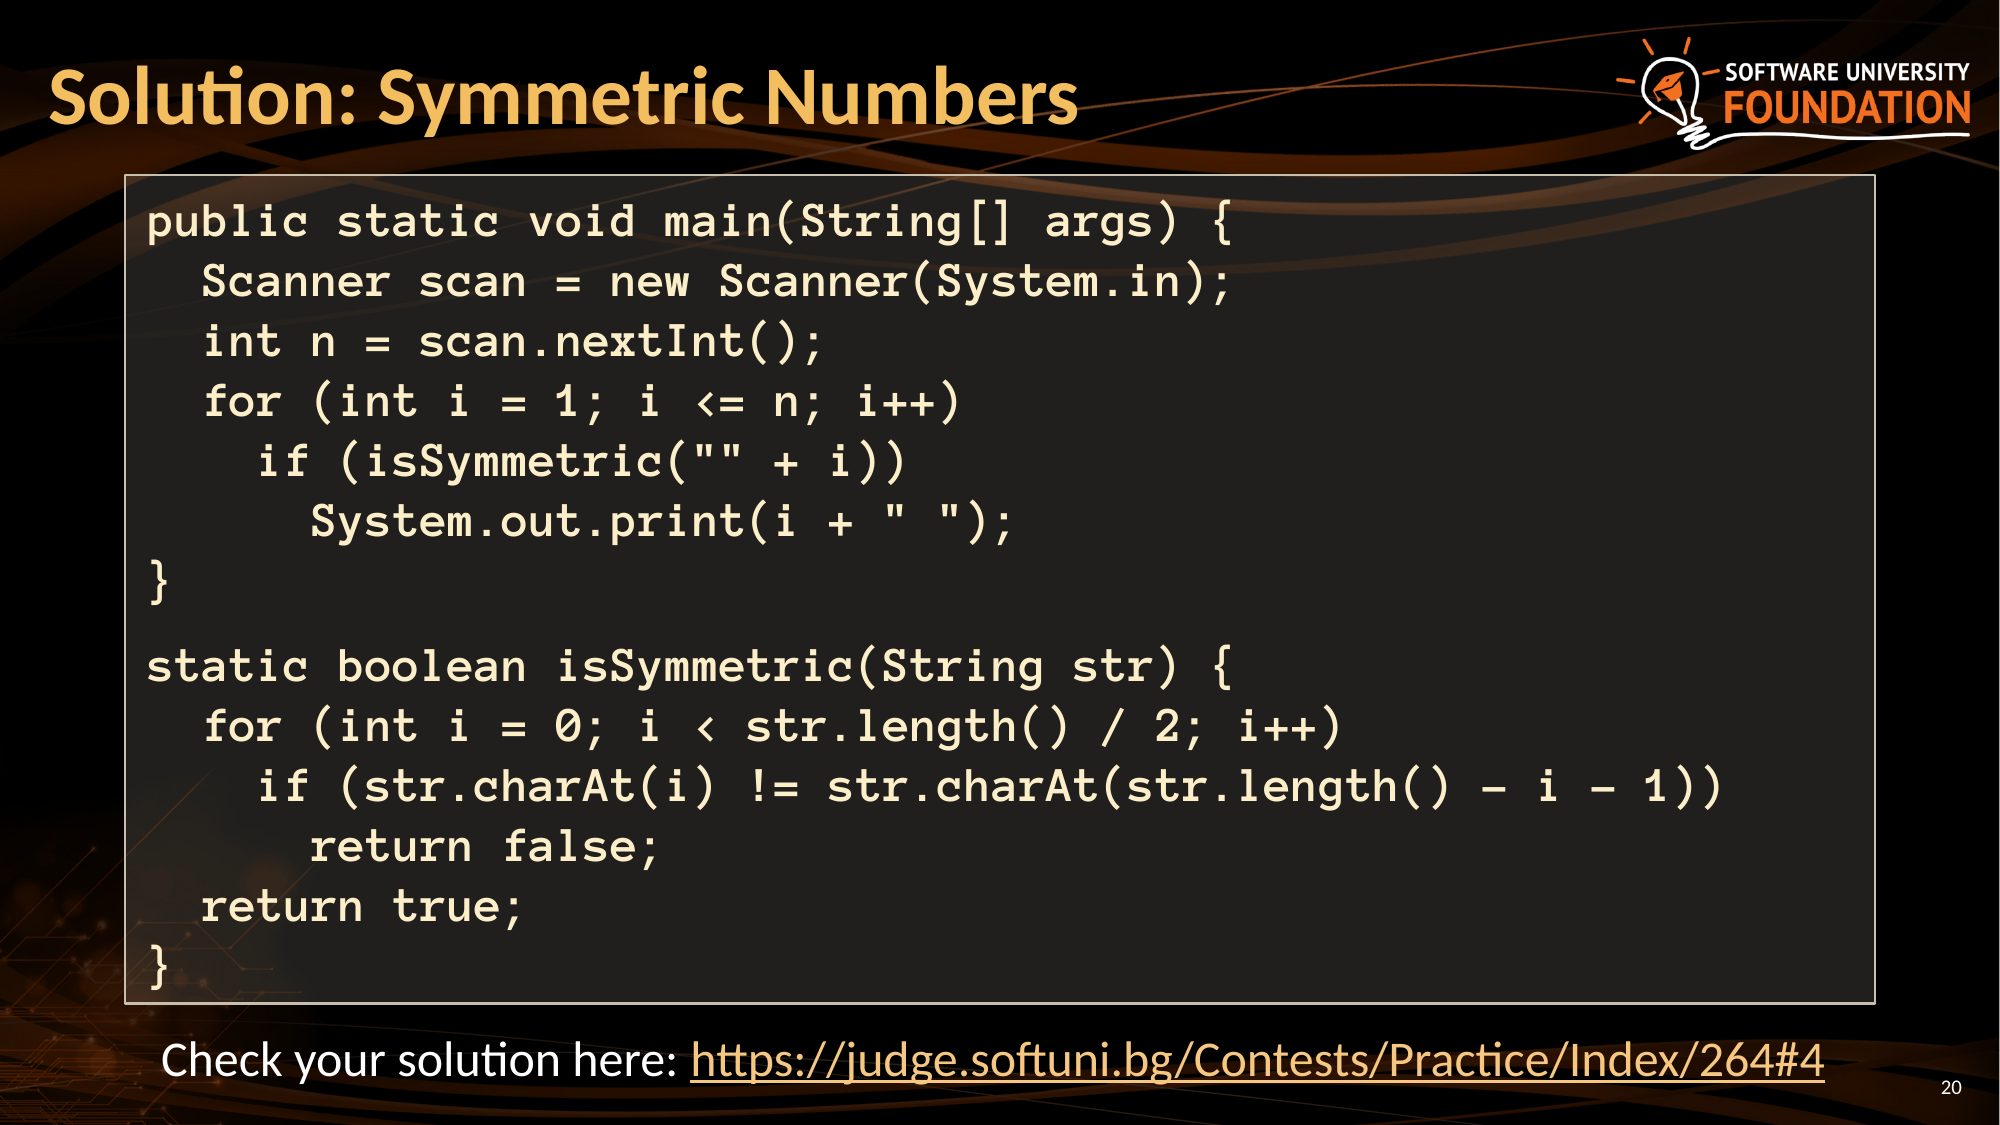

# Solution: Symmetric Numbers
public static void main(String[] args) {
  Scanner scan = new Scanner(System.in);
  int n = scan.nextInt();
  for (int i = 1; i <= n; i++)
    if (isSymmetric("" + i))
      System.out.print(i + " ");
}
static boolean isSymmetric(String str) {
  for (int i = 0; i < str.length() / 2; i++)
    if (str.charAt(i) != str.charAt(str.length() - i - 1))
      return false;
  return true;
}
Check your solution here: https://judge.softuni.bg/Contests/Practice/Index/264#4
20